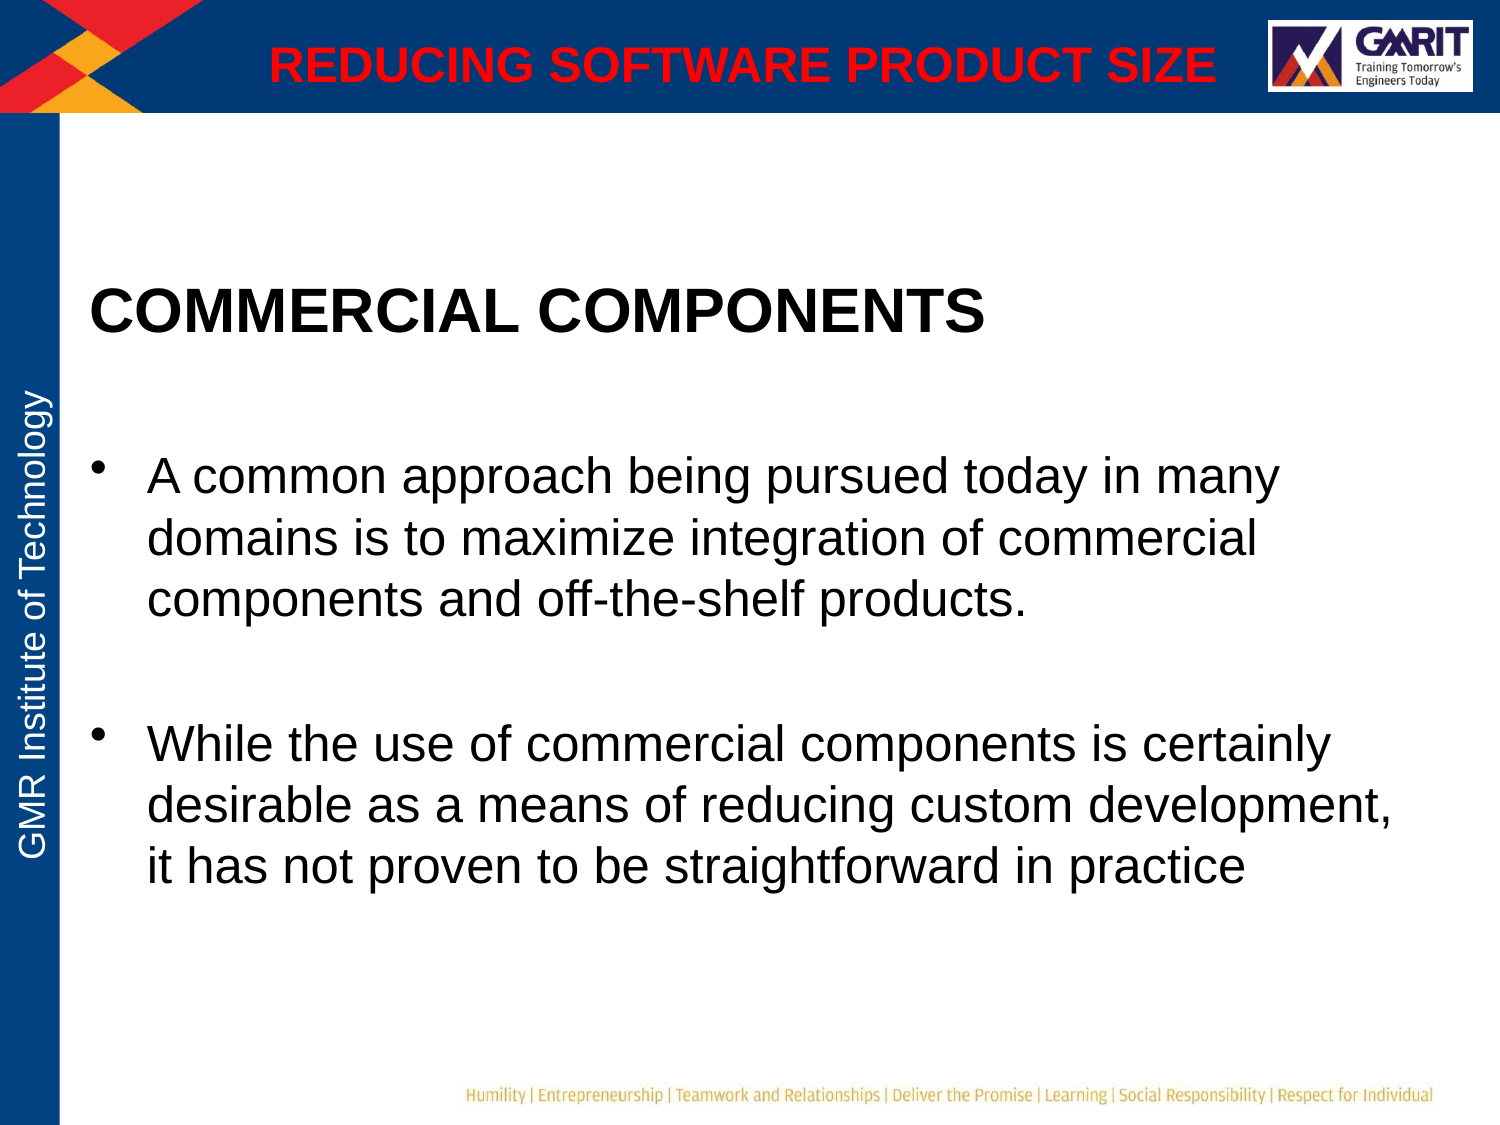

# REDUCING SOFTWARE PRODUCT SIZE
COMMERCIAL COMPONENTS

A common approach being pursued today in many domains is to maximize integration of commercial components and off-the-shelf products.

While the use of commercial components is certainly desirable as a means of reducing custom development, it has not proven to be straightforward in practice